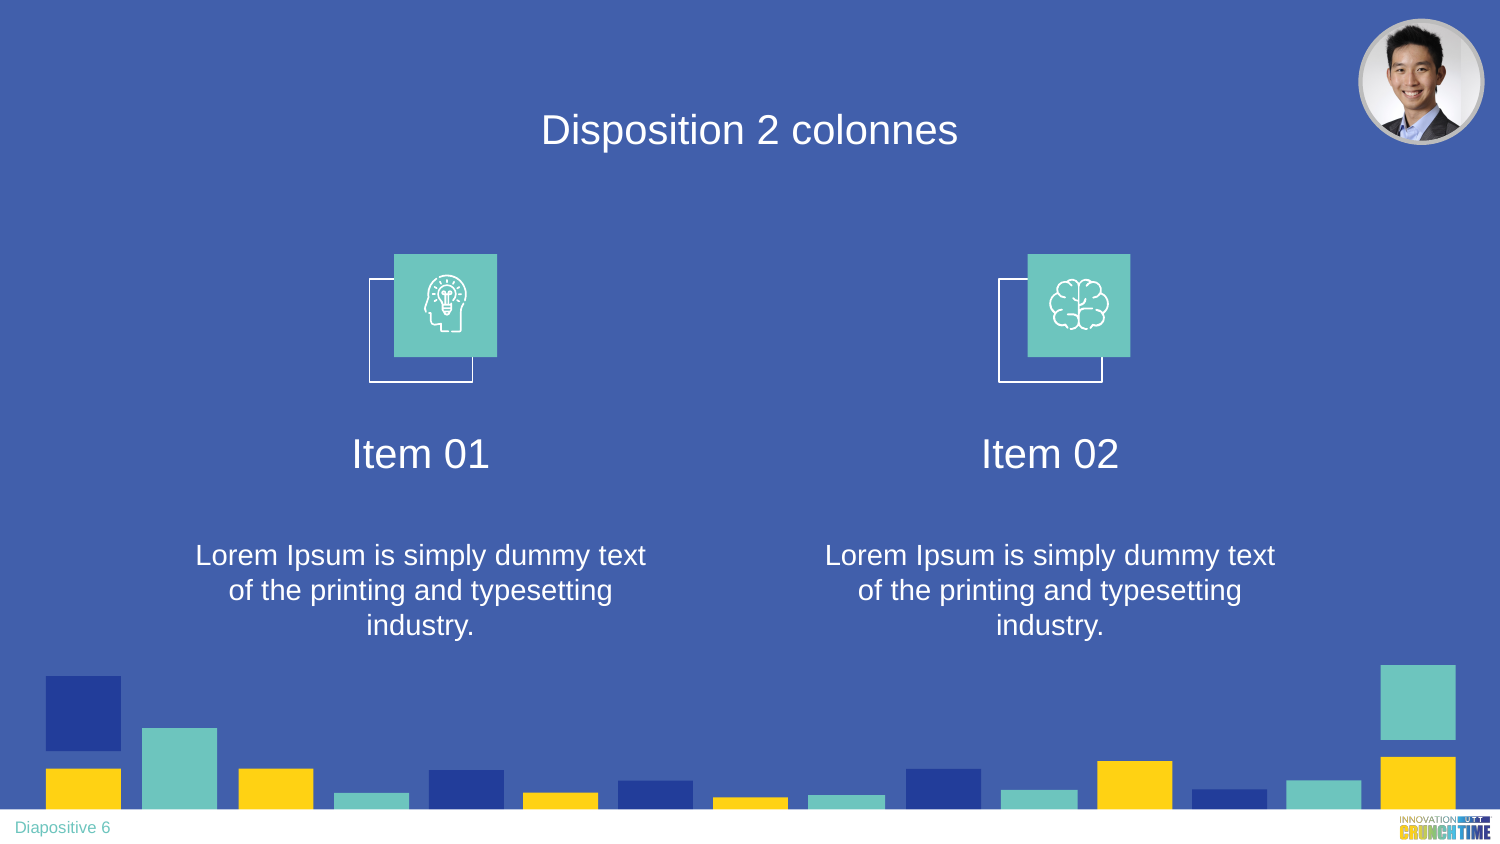

# Disposition 2 colonnes

Item 01
Item 02
Lorem Ipsum is simply dummy text of the printing and typesetting industry.
Lorem Ipsum is simply dummy text of the printing and typesetting industry.